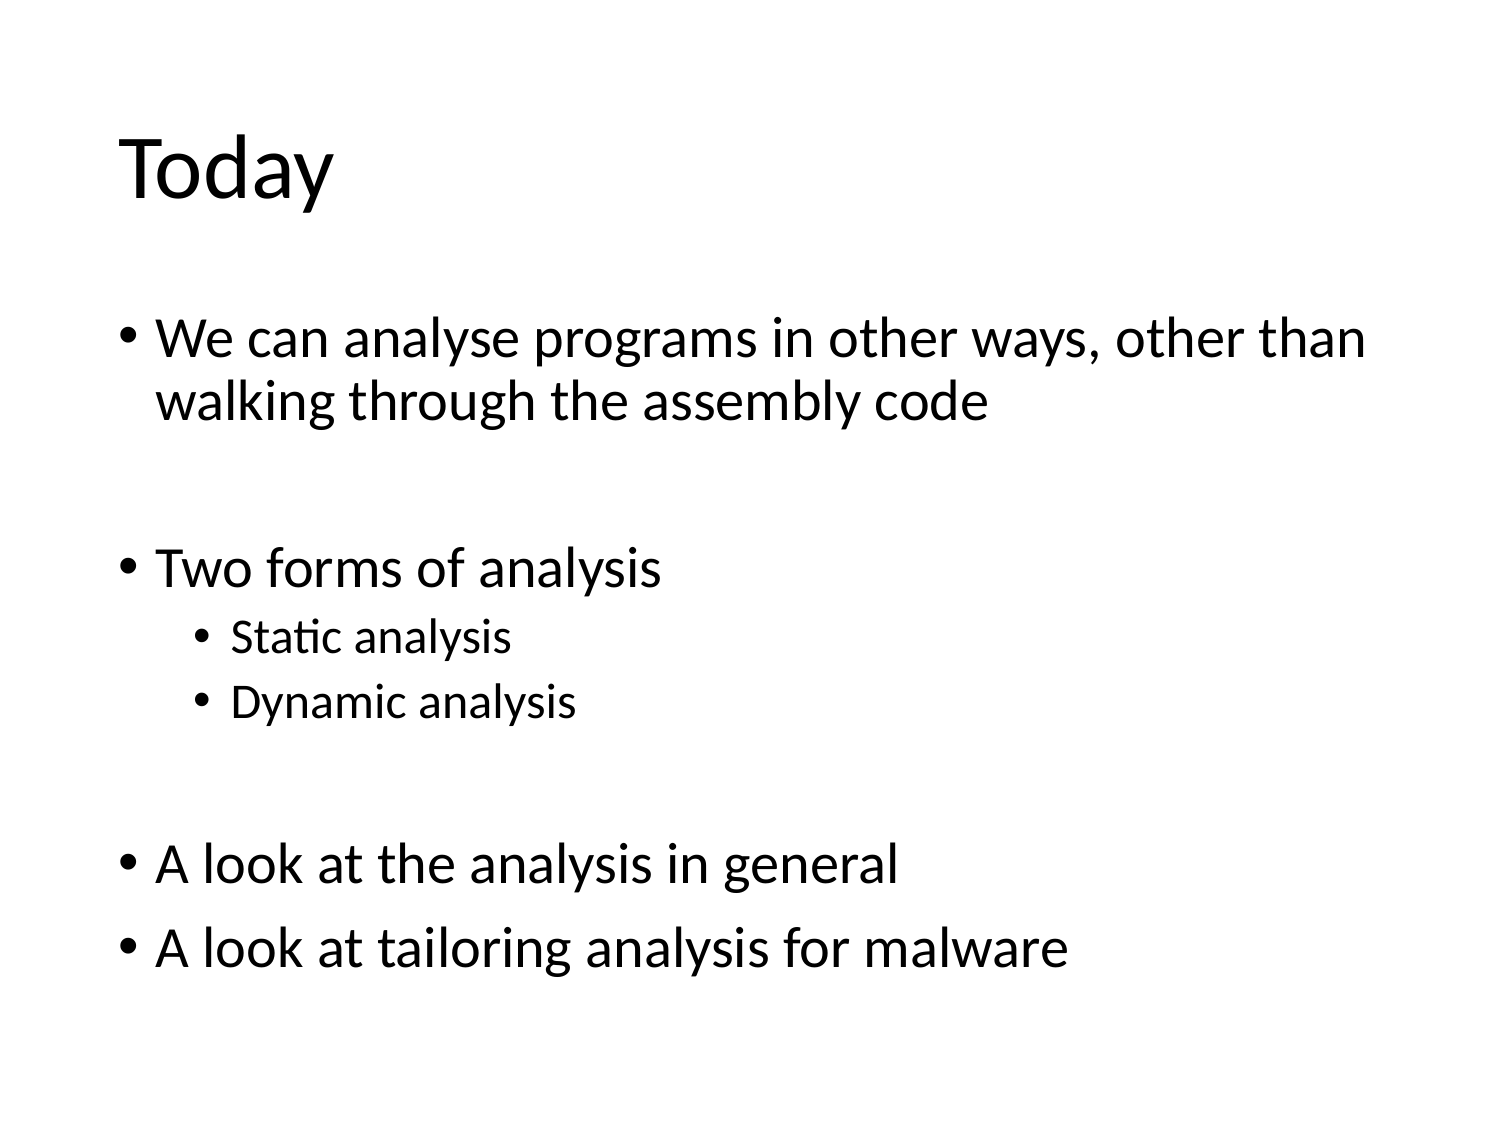

# Today
We can analyse programs in other ways, other than walking through the assembly code

Two forms of analysis
Static analysis
Dynamic analysis

A look at the analysis in general
A look at tailoring analysis for malware